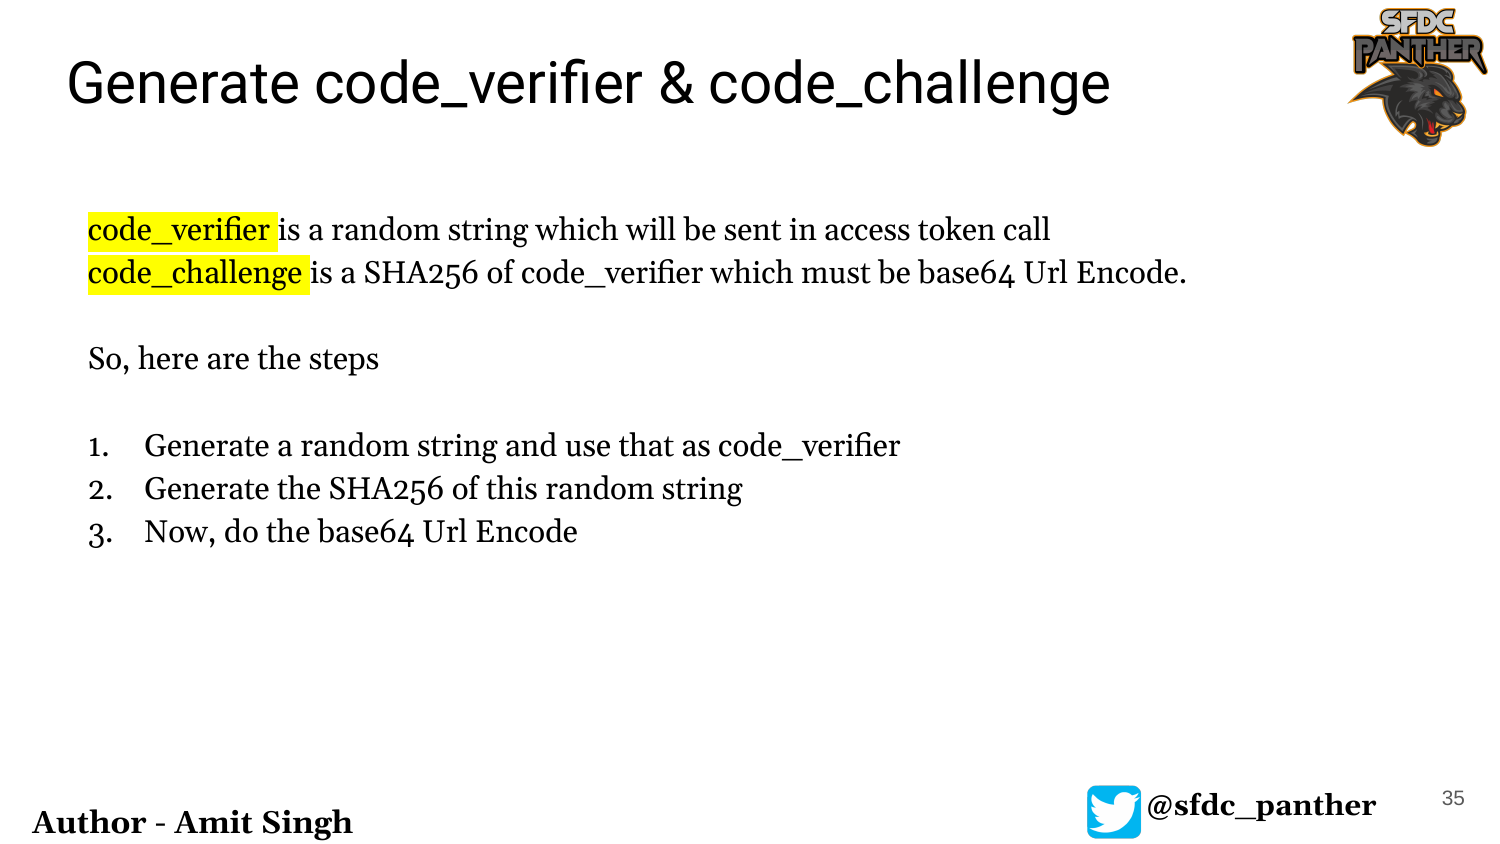

# Generate code_verifier & code_challenge
code_verifier is a random string which will be sent in access token call
code_challenge is a SHA256 of code_verifier which must be base64 Url Encode.

So, here are the steps

Generate a random string and use that as code_verifier
Generate the SHA256 of this random string
Now, do the base64 Url Encode
35